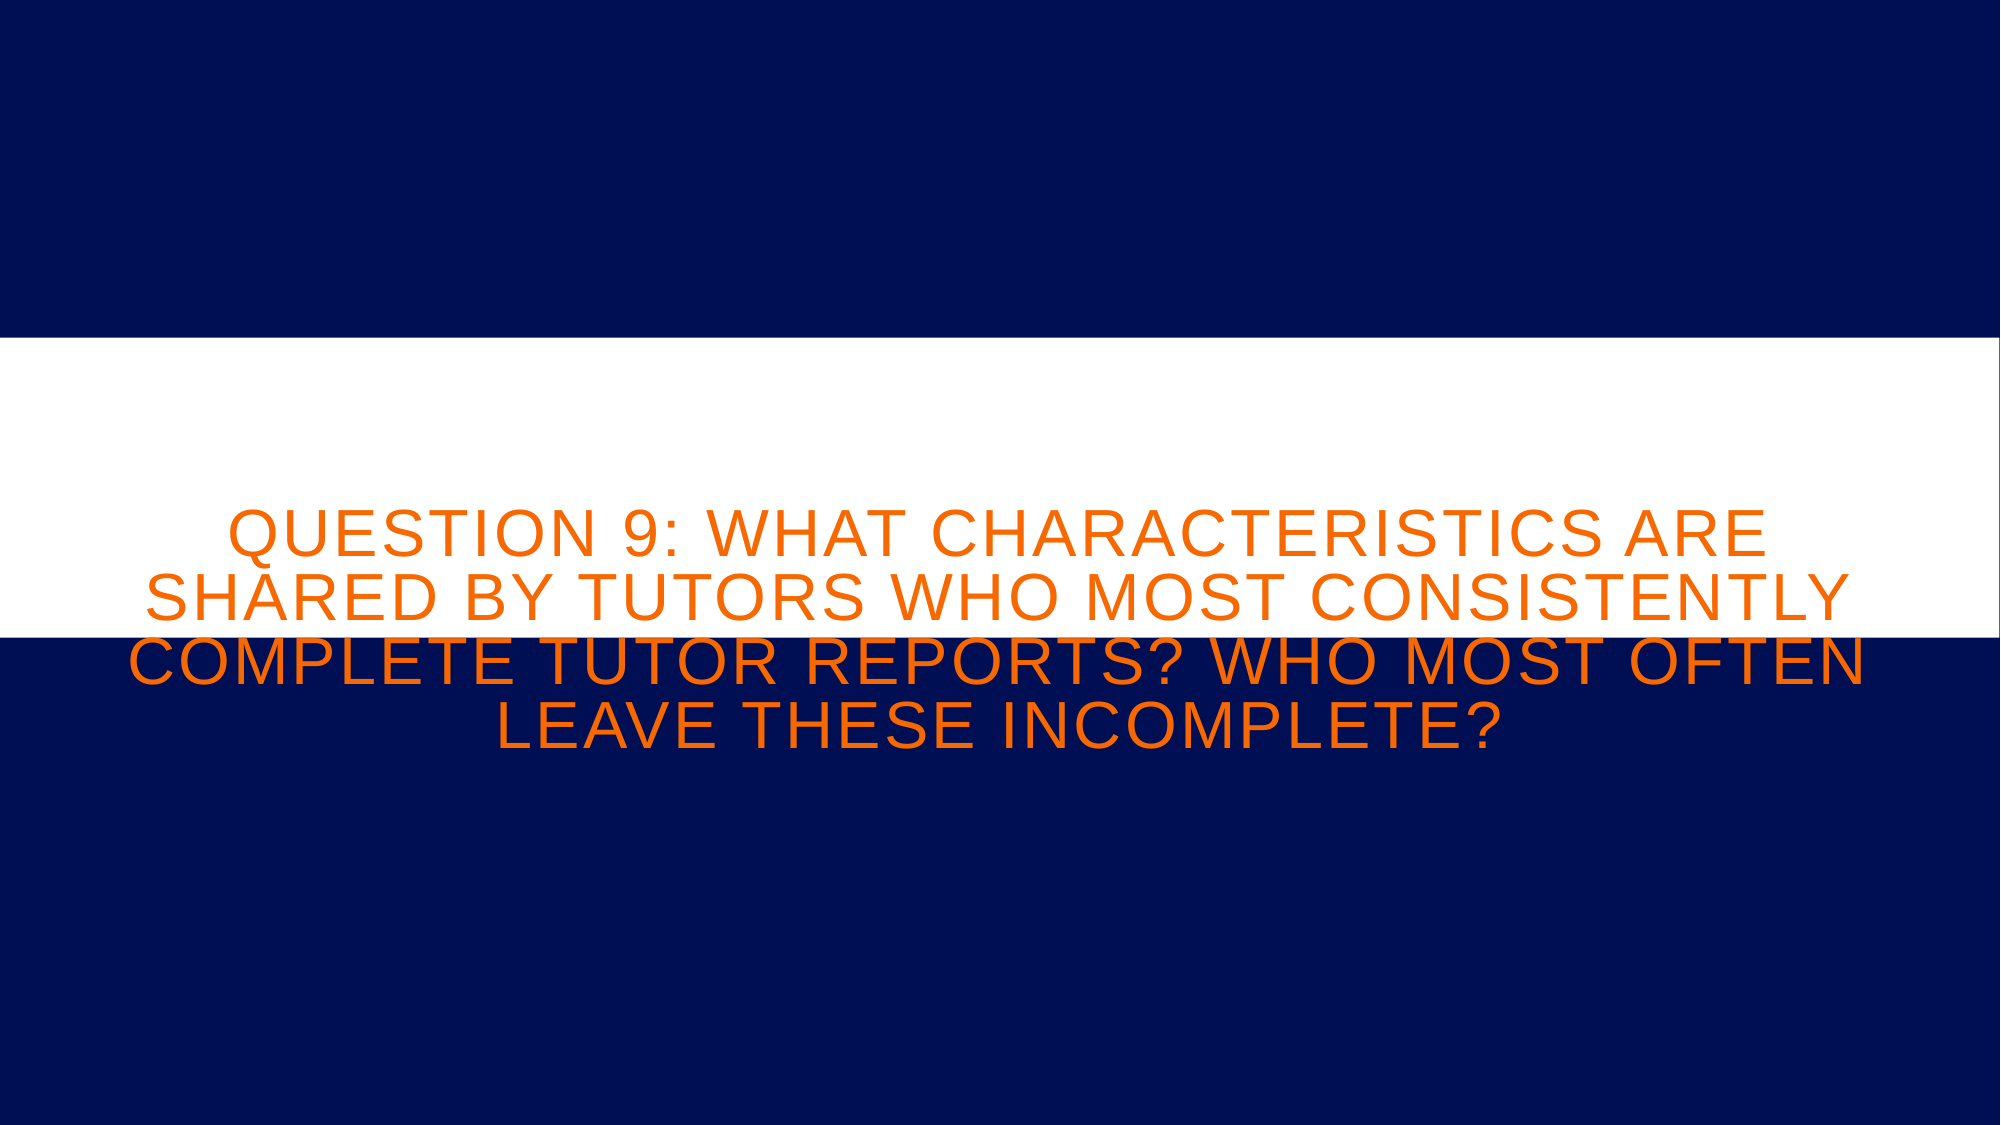

# Question 9: What characteristics are shared by tutors who most consistently complete tutor reports? Who most often leave these incomplete?